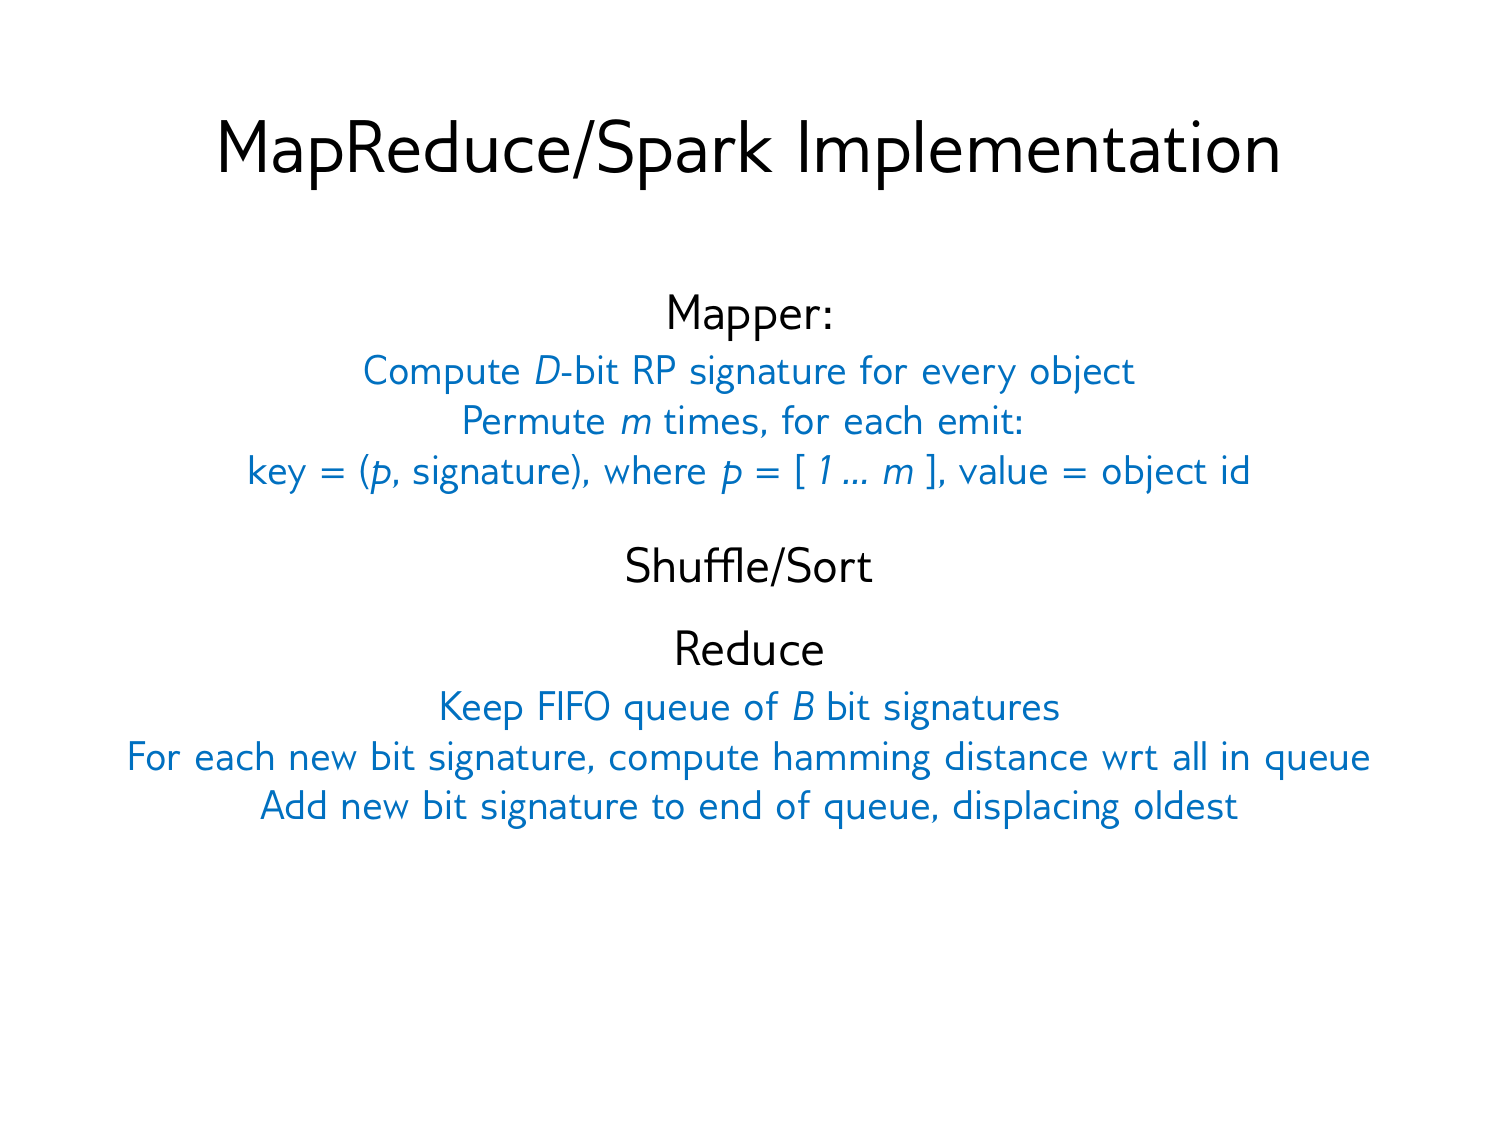

MapReduce/Spark Implementation
Mapper:
Compute D-bit RP signature for every object
Permute m times, for each emit:
key = (p, signature), where p = [ 1 … m ], value = object id
Shuffle/Sort
Reduce
Keep FIFO queue of B bit signatures
For each new bit signature, compute hamming distance wrt all in queue
Add new bit signature to end of queue, displacing oldest